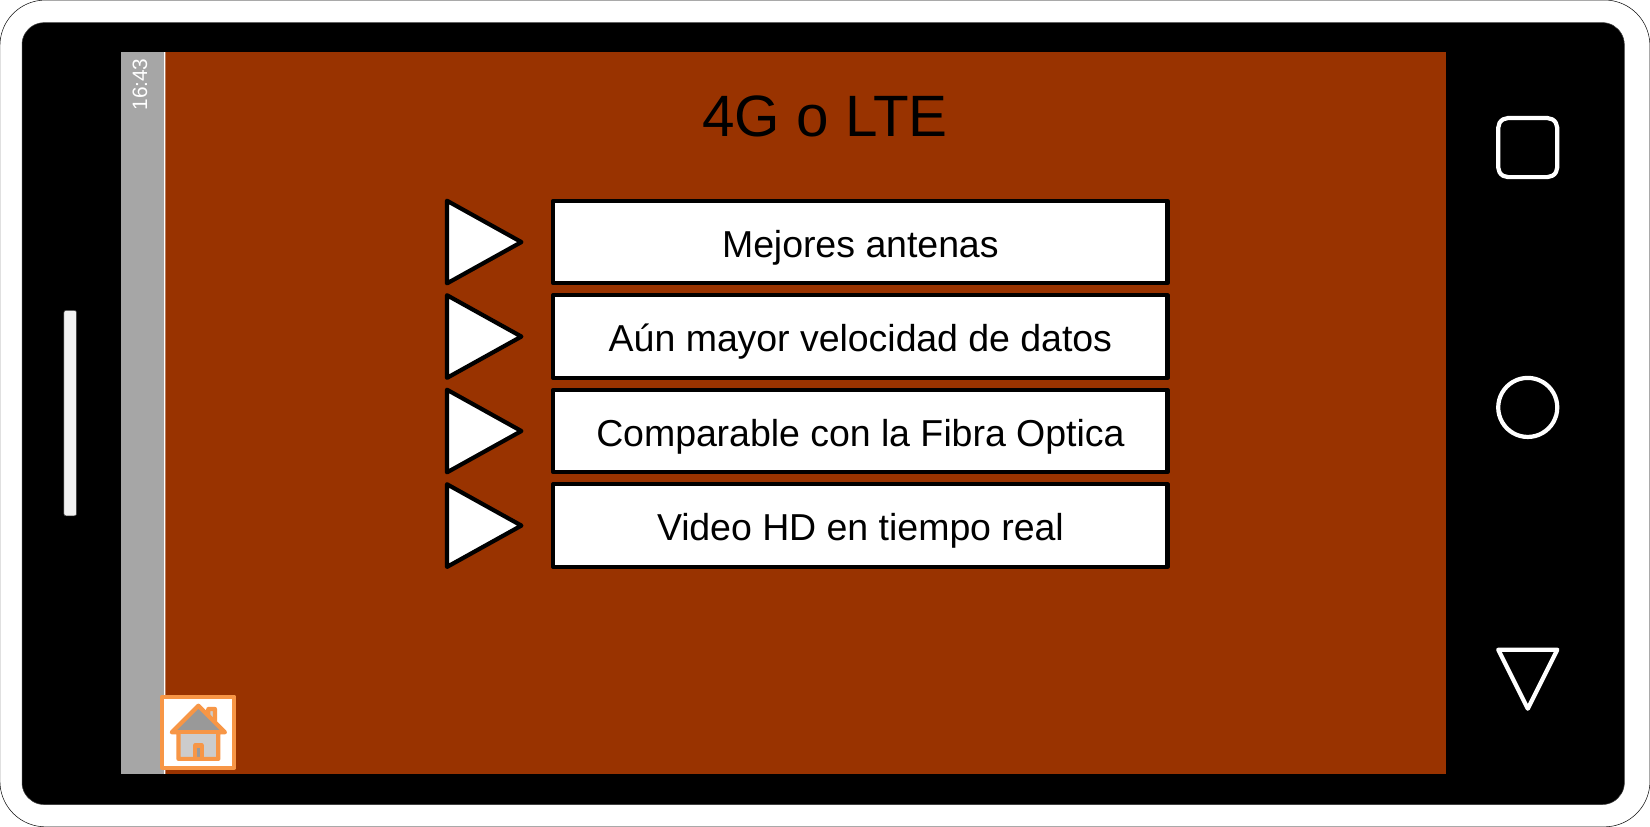

4G o LTE

Mejores antenas

Aún mayor velocidad de datos

Comparable con la Fibra Optica

Video HD en tiempo real